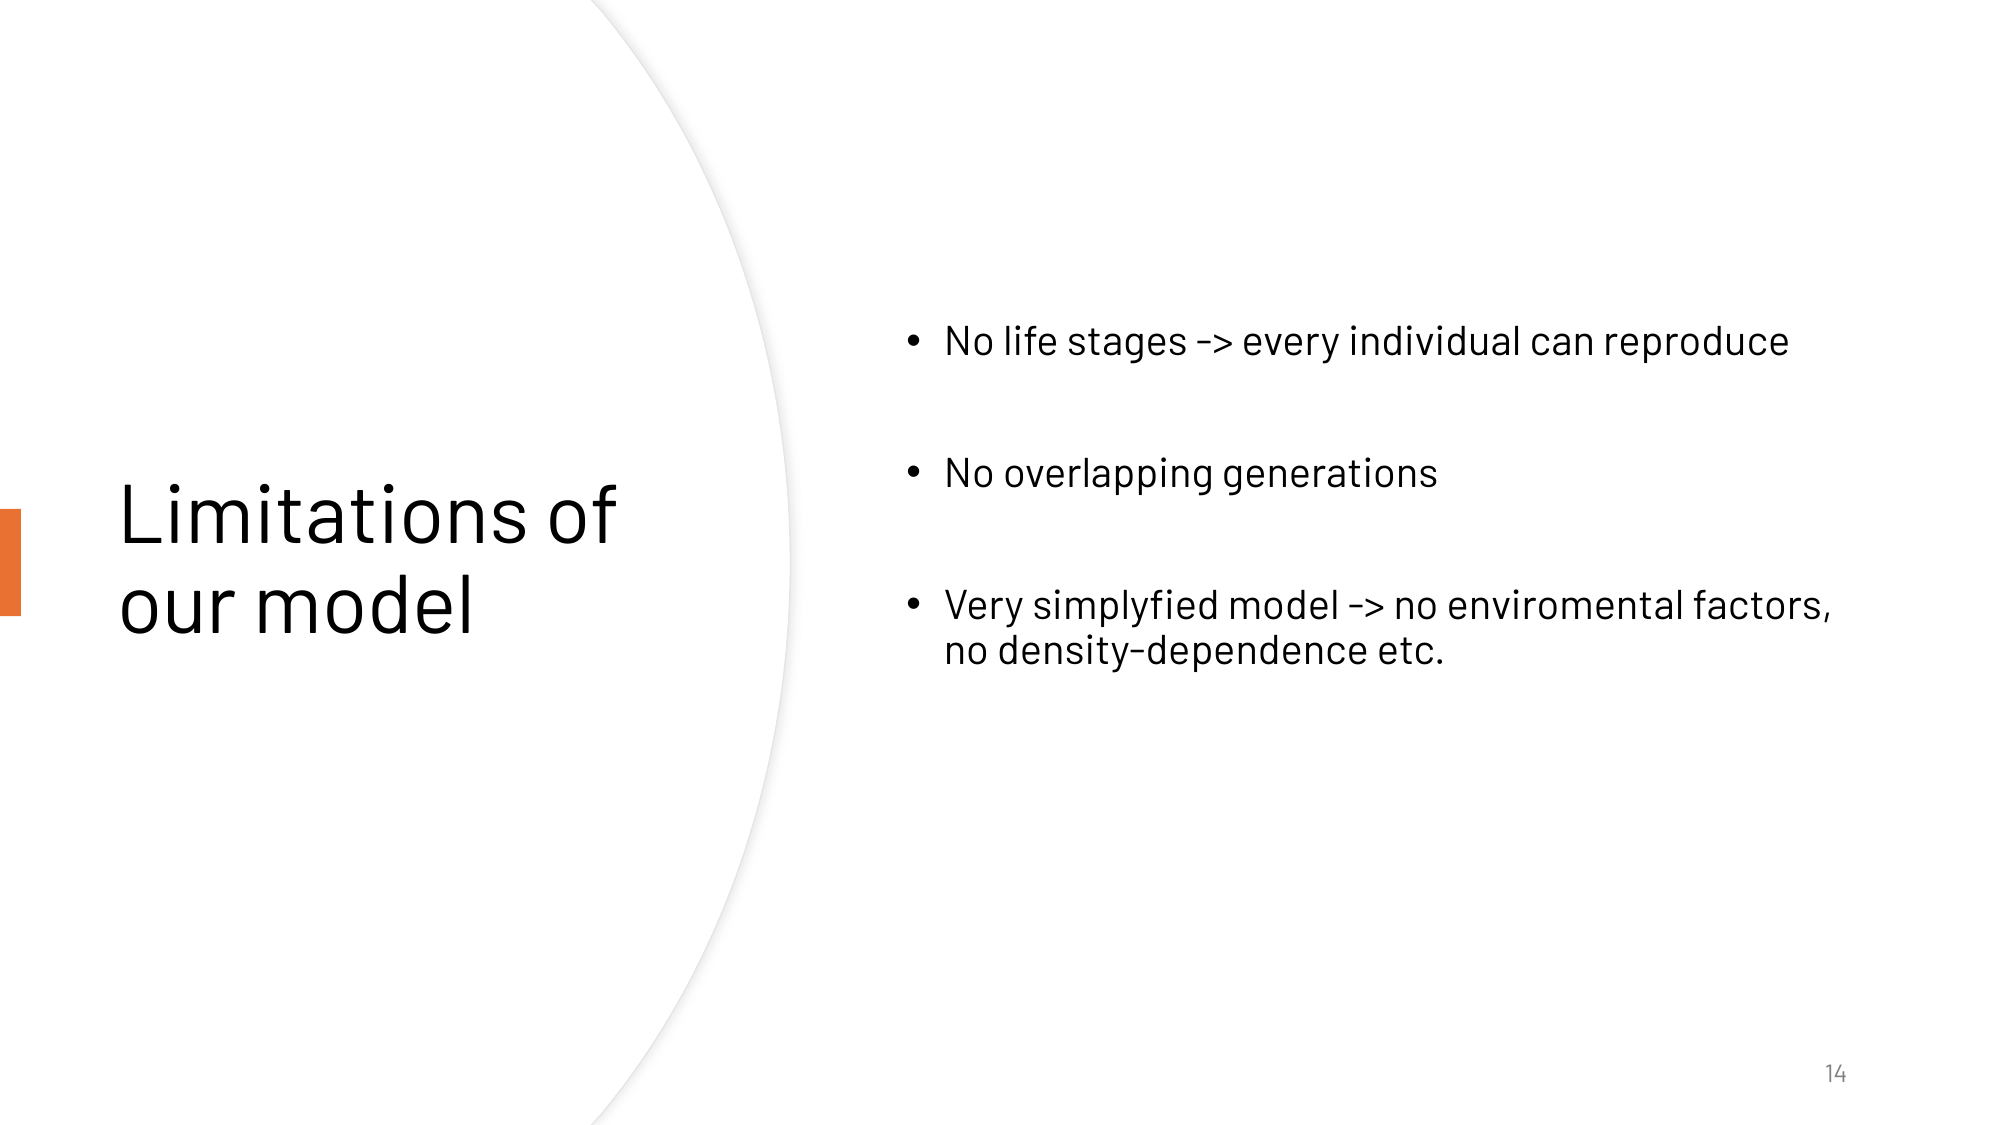

No life stages -> every individual can reproduce

No overlapping generations

Very simplyfied model -> no enviromental factors, no density-dependence etc.

# Limitations of our model

14